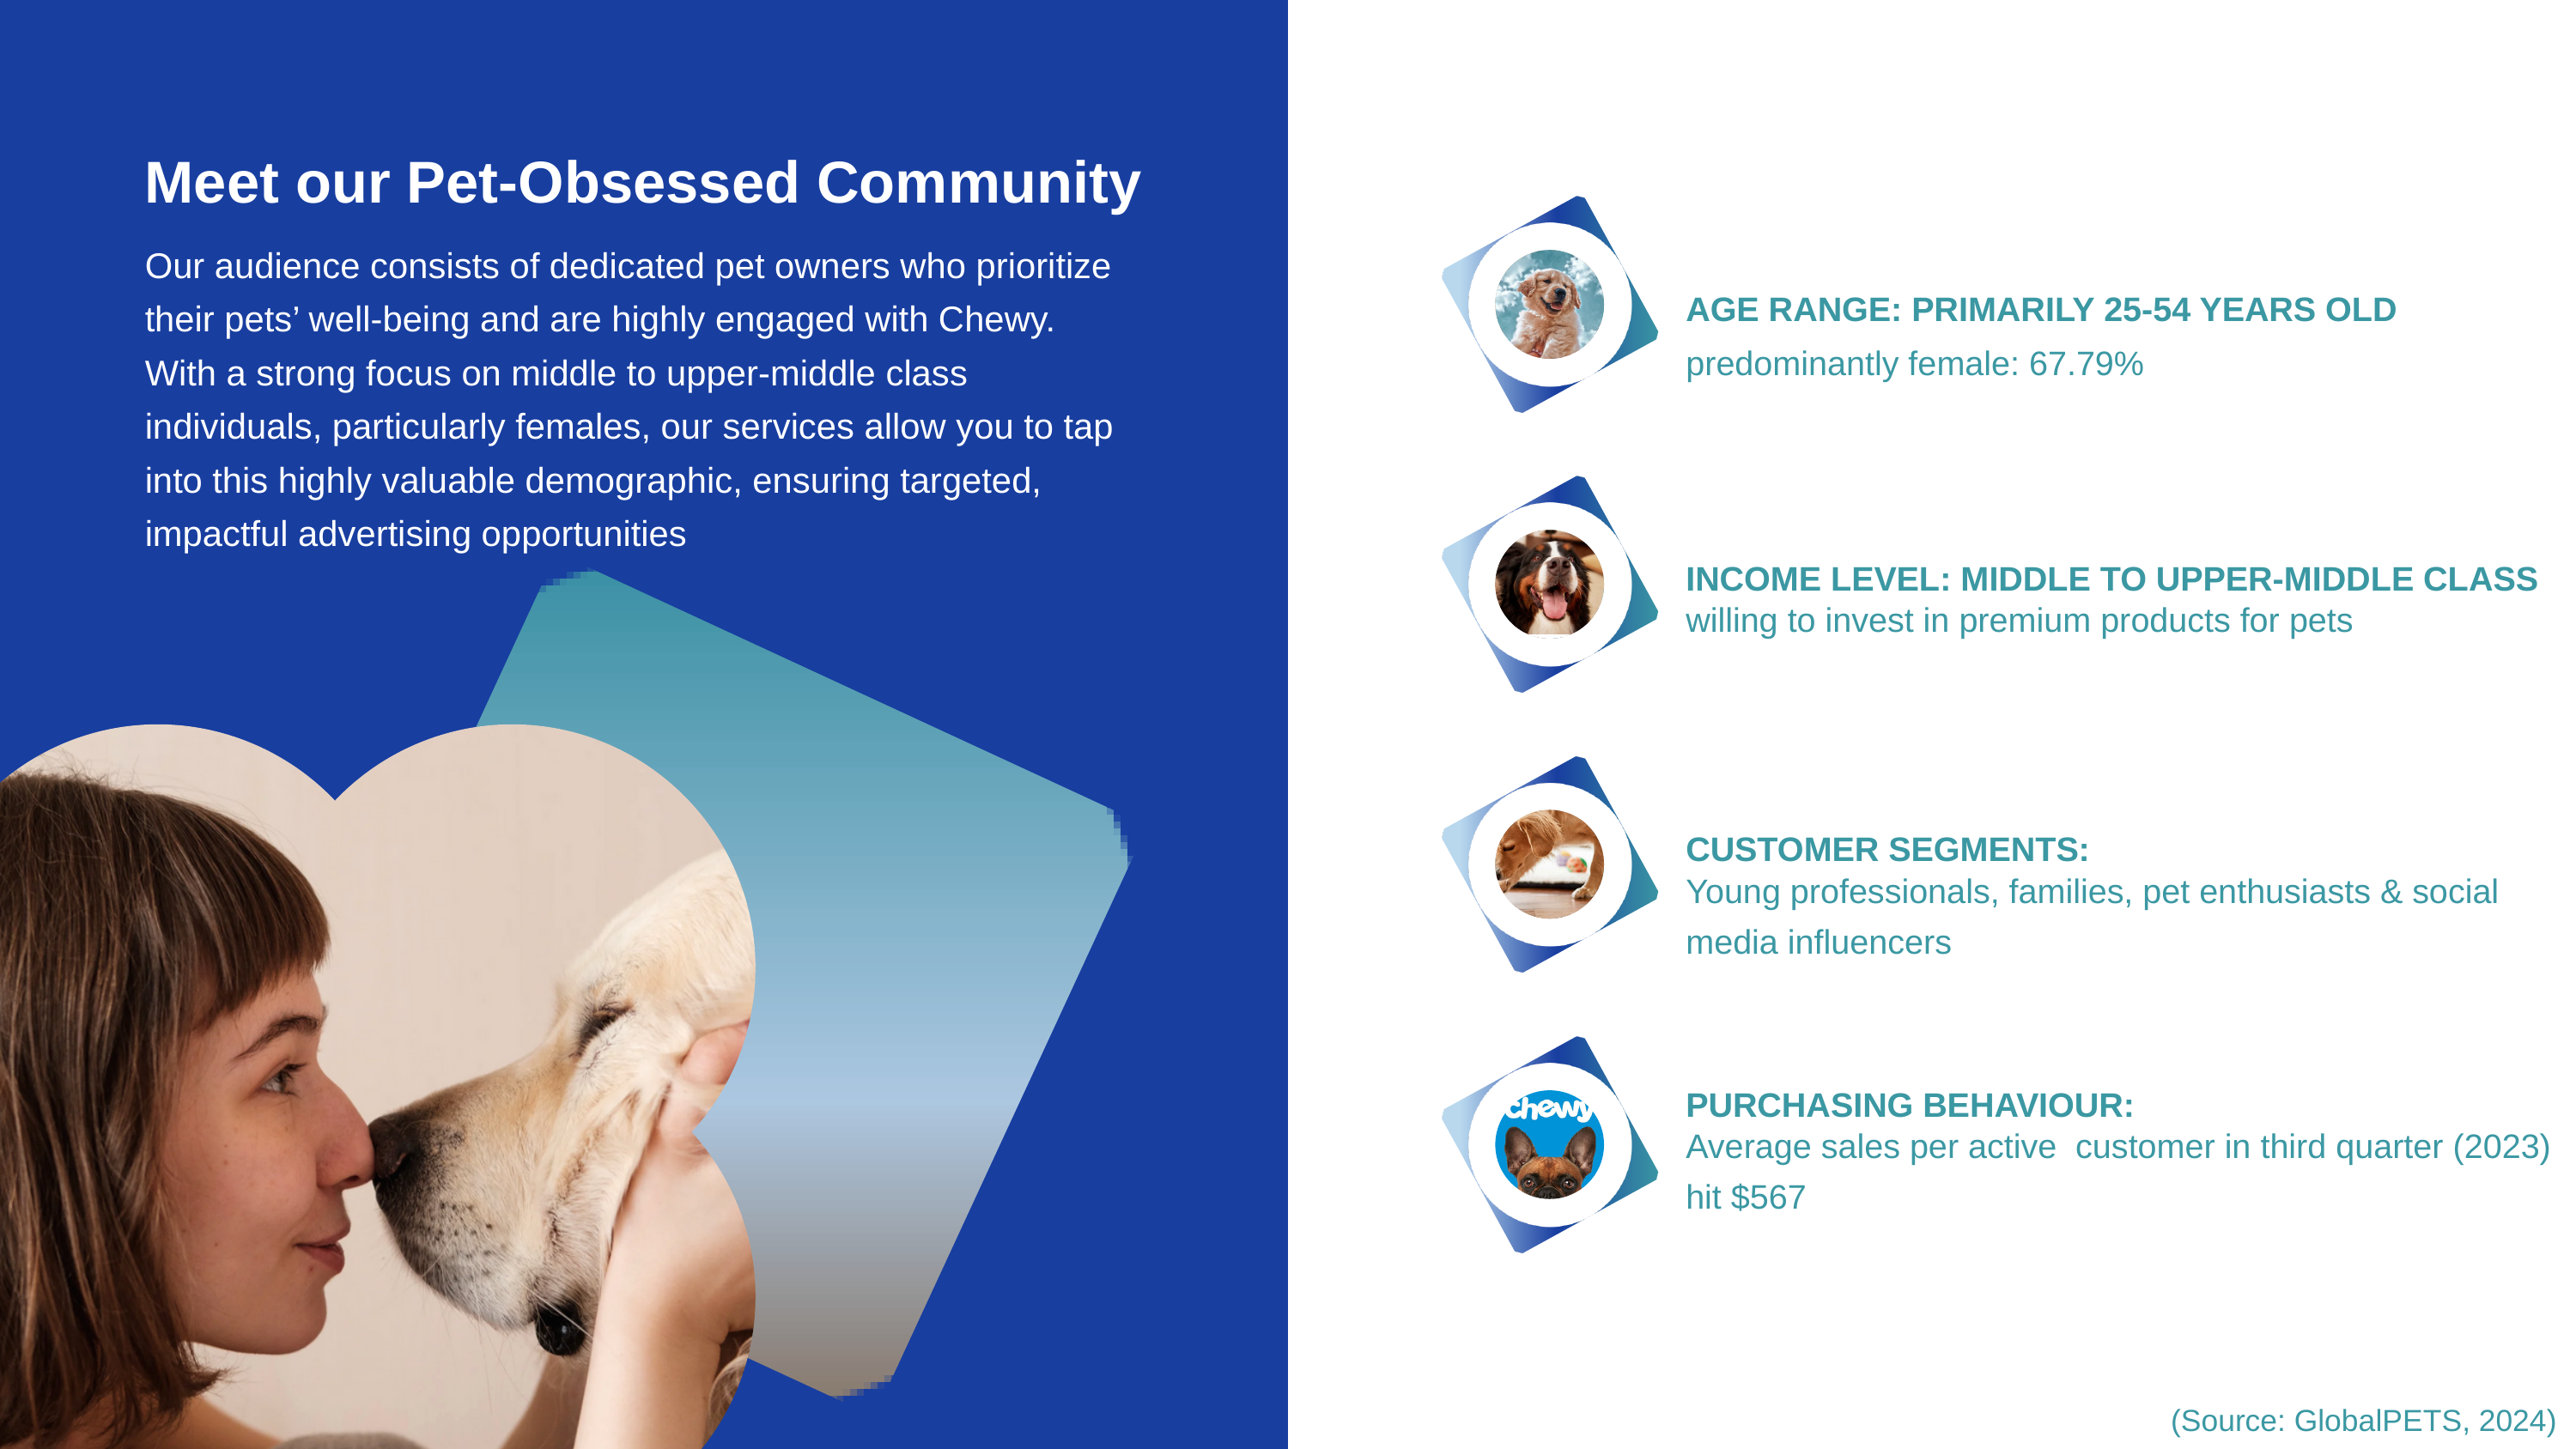

Meet our Pet-Obsessed Community

Our audience consists of dedicated pet owners who prioritize their pets’ well-being and are highly engaged with Chewy. With a strong focus on middle to upper-middle class individuals, particularly females, our services allow you to tap into this highly valuable demographic, ensuring targeted, impactful advertising opportunities

AGE RANGE: PRIMARILY 25-54 YEARS OLD

predominantly female: 67.79%

INCOME LEVEL: MIDDLE TO UPPER-MIDDLE CLASS
willing to invest in premium products for pets

CUSTOMER SEGMENTS:
Young professionals, families, pet enthusiasts & social media influencers

PURCHASING BEHAVIOUR:
Average sales per active  customer in third quarter (2023) hit $567
(Source: GlobalPETS, 2024)